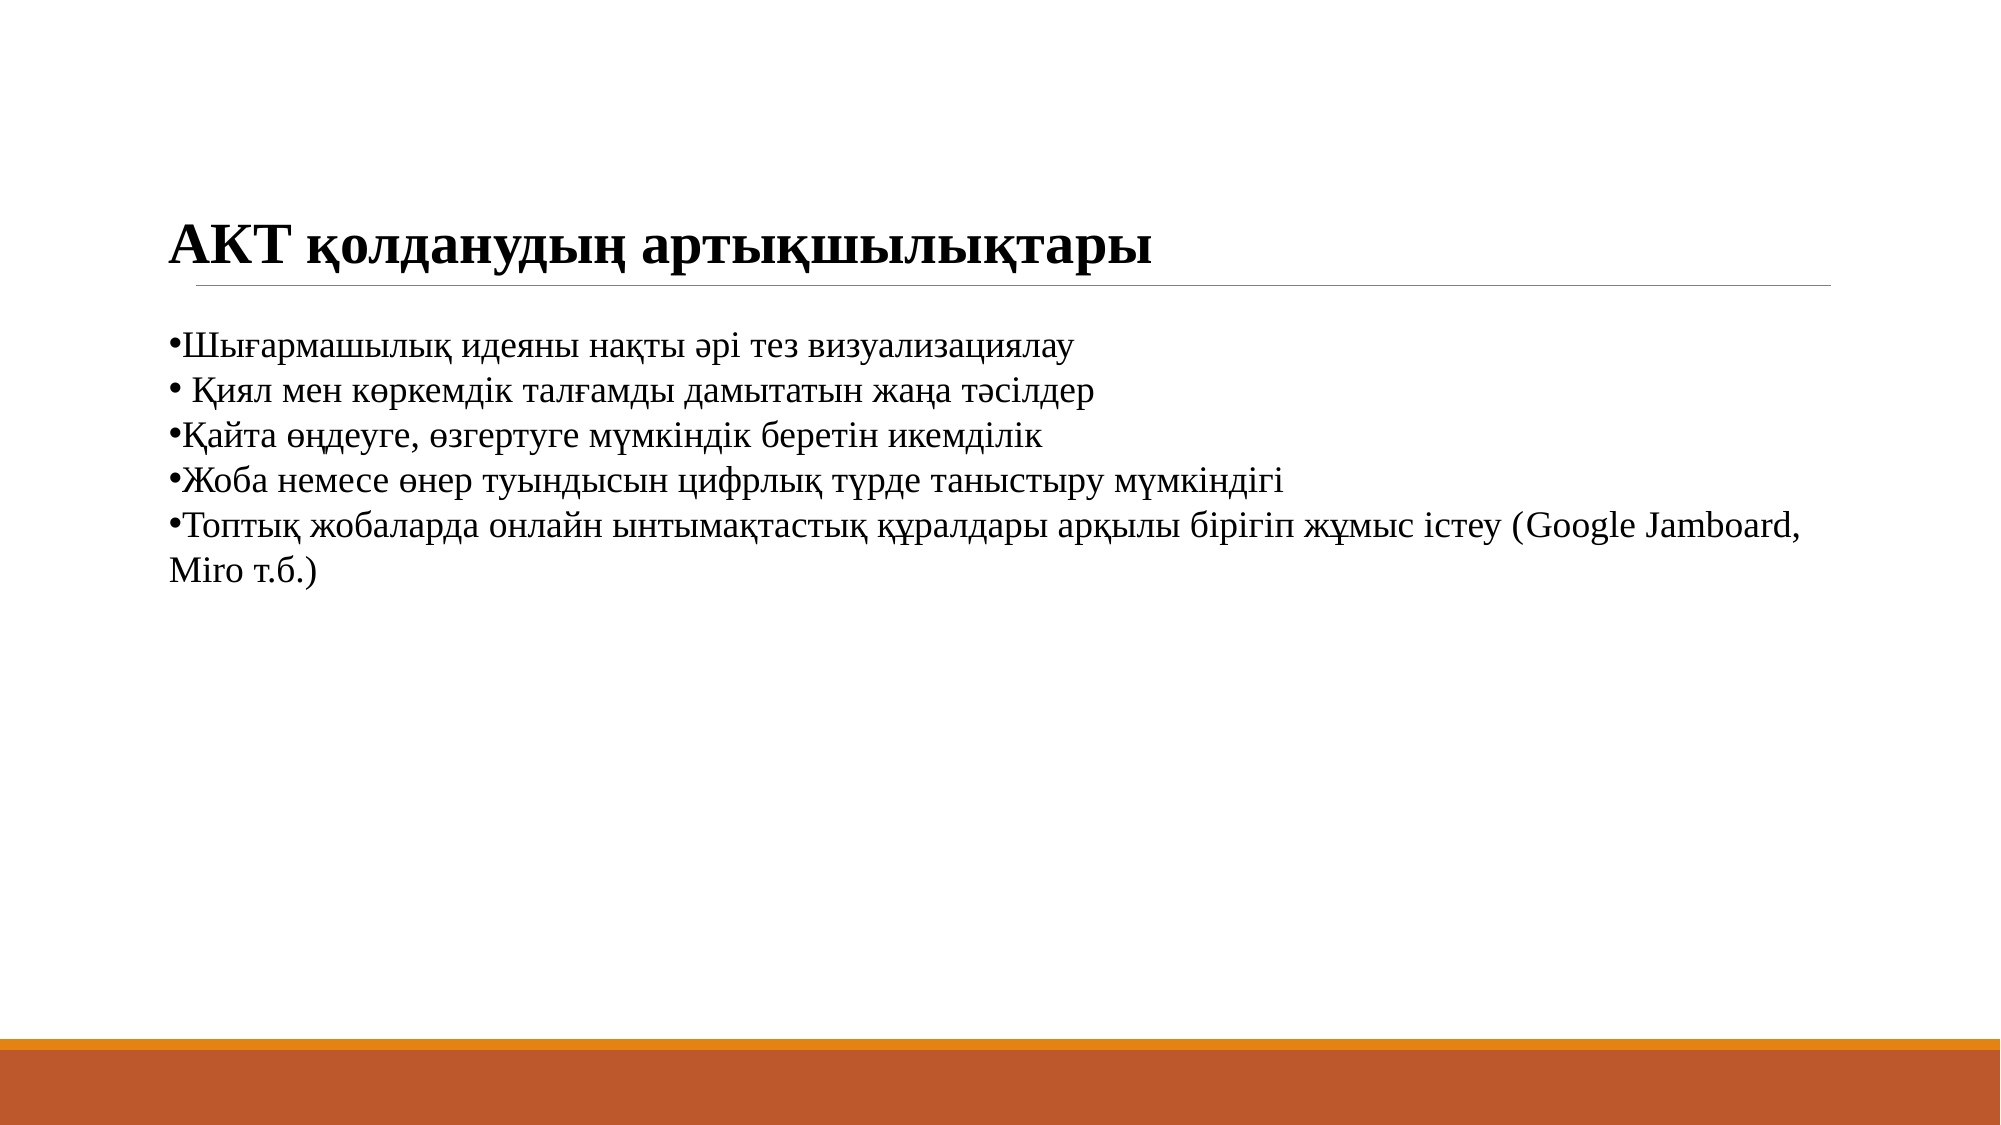

АКТ қолданудың артықшылықтары

Шығармашылық идеяны нақты әрі тез визуализациялау
 Қиял мен көркемдік талғамды дамытатын жаңа тәсілдер
Қайта өңдеуге, өзгертуге мүмкіндік беретін икемділік
Жоба немесе өнер туындысын цифрлық түрде таныстыру мүмкіндігі
Топтық жобаларда онлайн ынтымақтастық құралдары арқылы бірігіп жұмыс істеу (Google Jamboard, Miro т.б.)